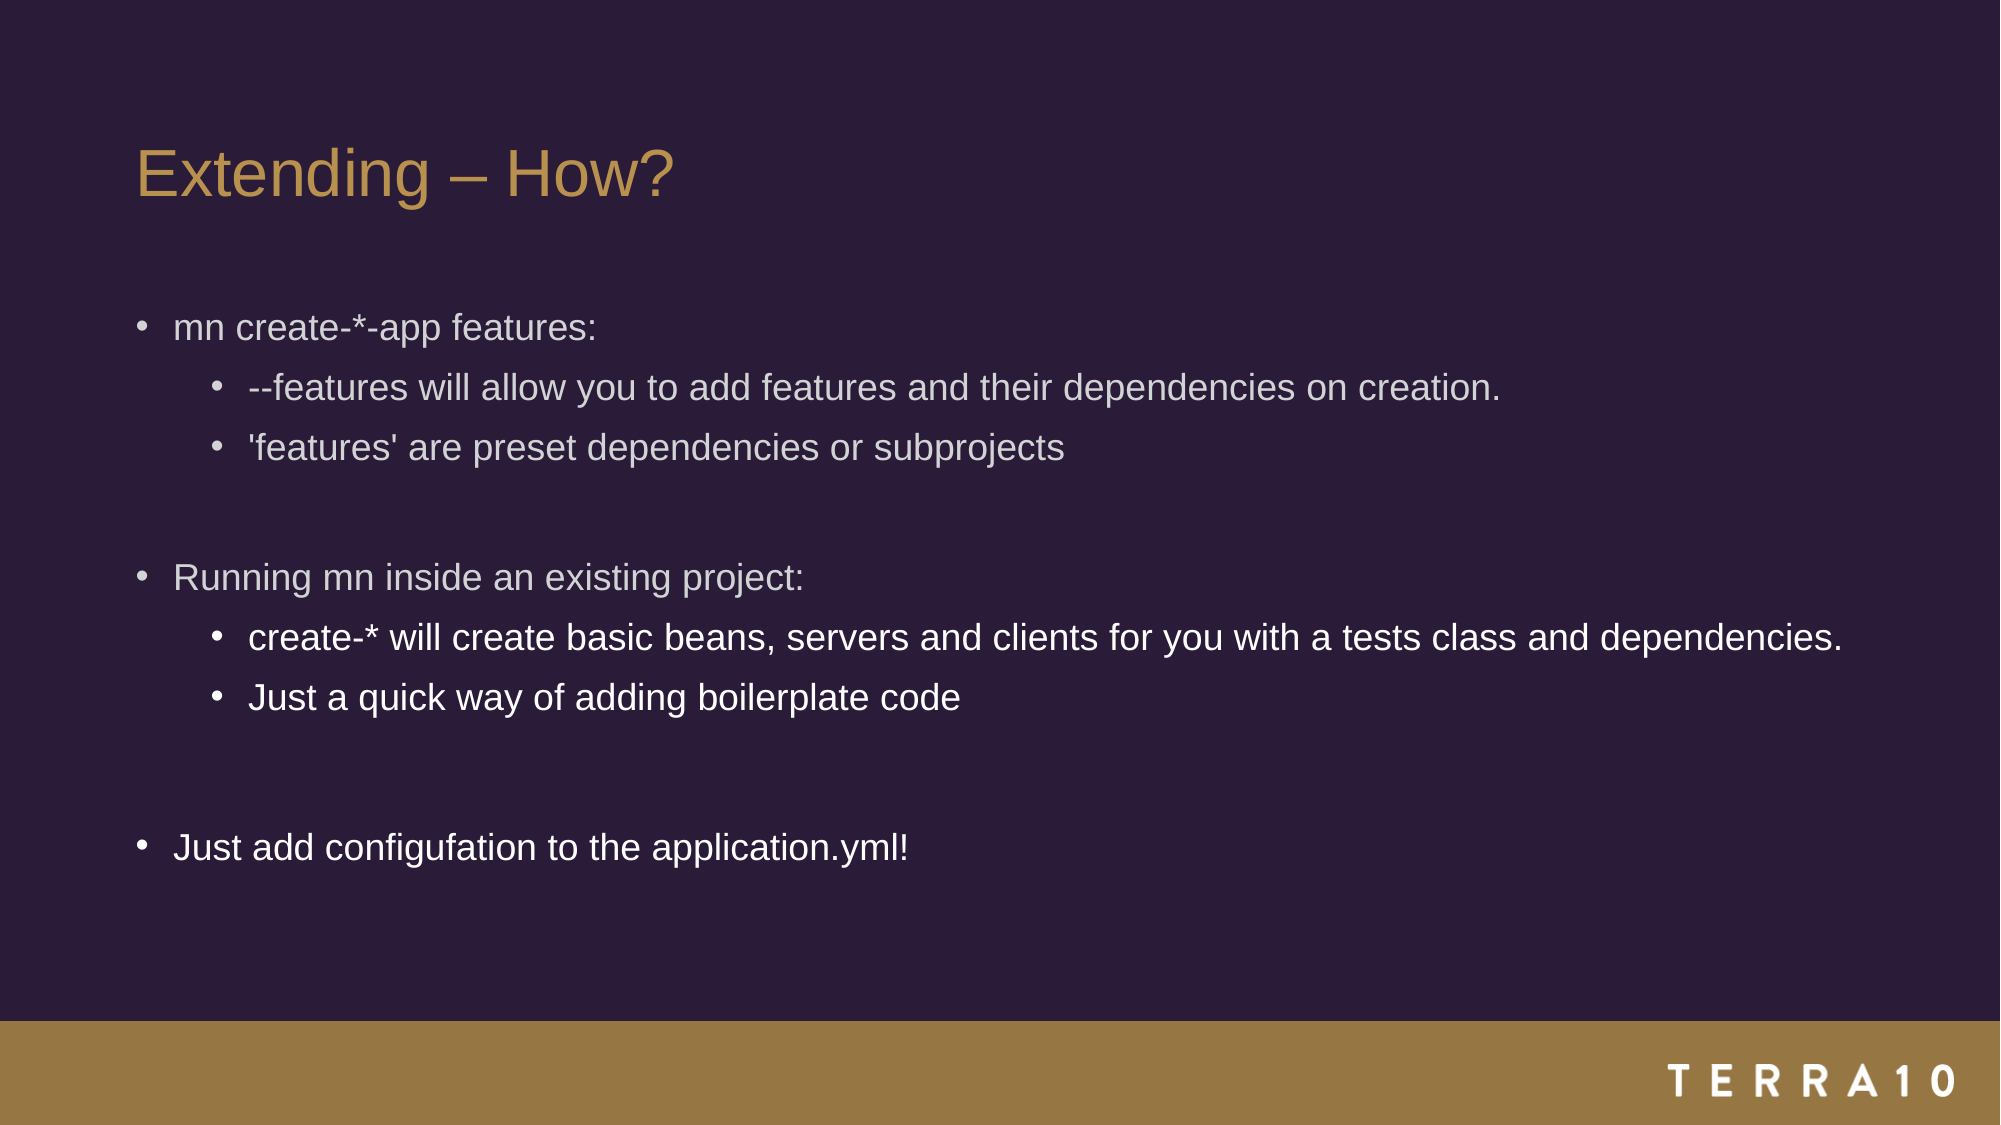

# Extending – How?
mn create-*-app features:
--features will allow you to add features and their dependencies on creation.
'features' are preset dependencies or subprojects

Running mn inside an existing project:
create-* will create basic beans, servers and clients for you with a tests class and dependencies.
Just a quick way of adding boilerplate code

Just add configufation to the application.yml!